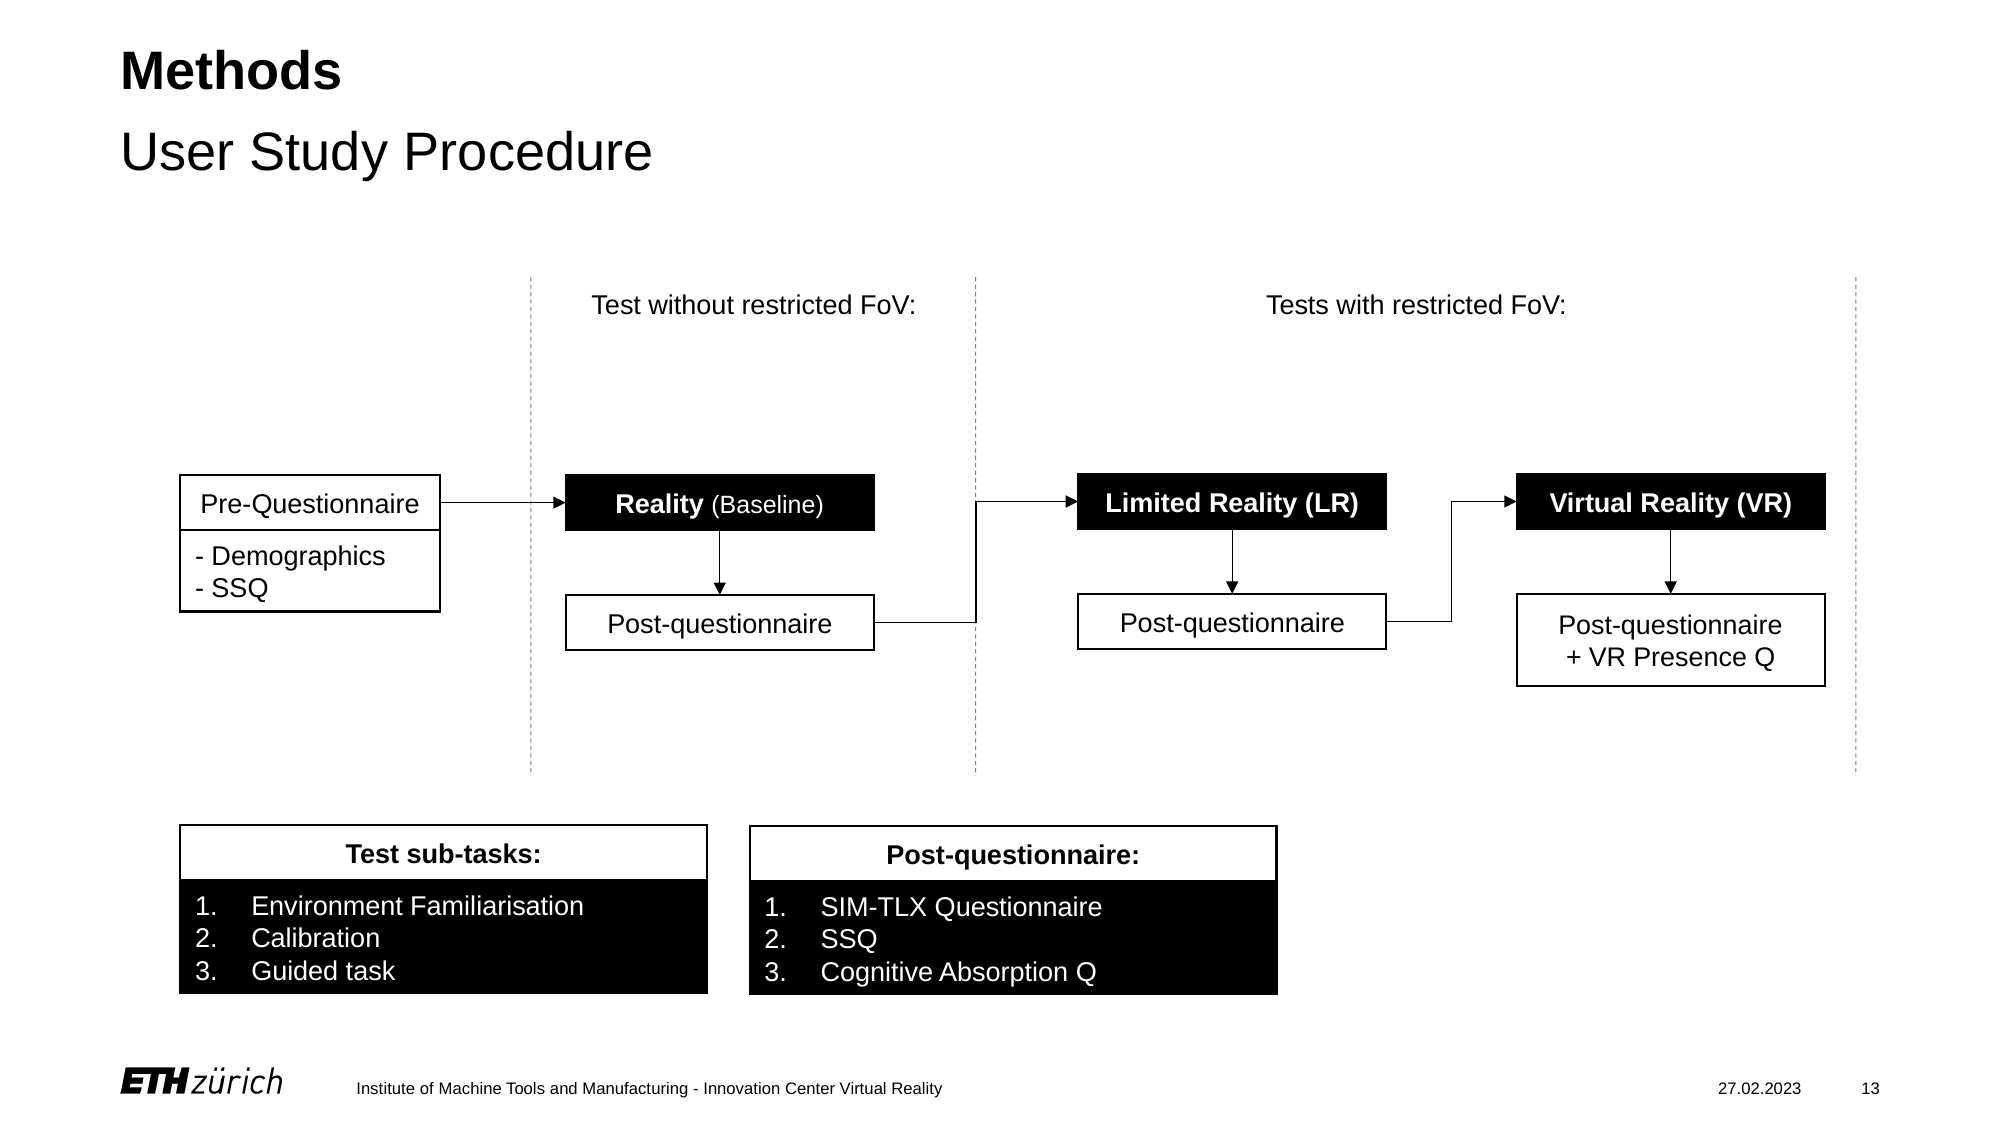

# Methods User Study Procedure
Tests with restricted FoV:
Test without restricted FoV:
Virtual Reality (VR)
Limited Reality (LR)
Pre-Questionnaire
Reality (Baseline)
- Demographics
- SSQ
Post-questionnaire
+ VR Presence Q
Post-questionnaire
Post-questionnaire
Test sub-tasks:
Post-questionnaire:
Environment Familiarisation
Calibration
Guided task
SIM-TLX Questionnaire
SSQ
Cognitive Absorption Q
Institute of Machine Tools and Manufacturing - Innovation Center Virtual Reality
27.02.2023
13